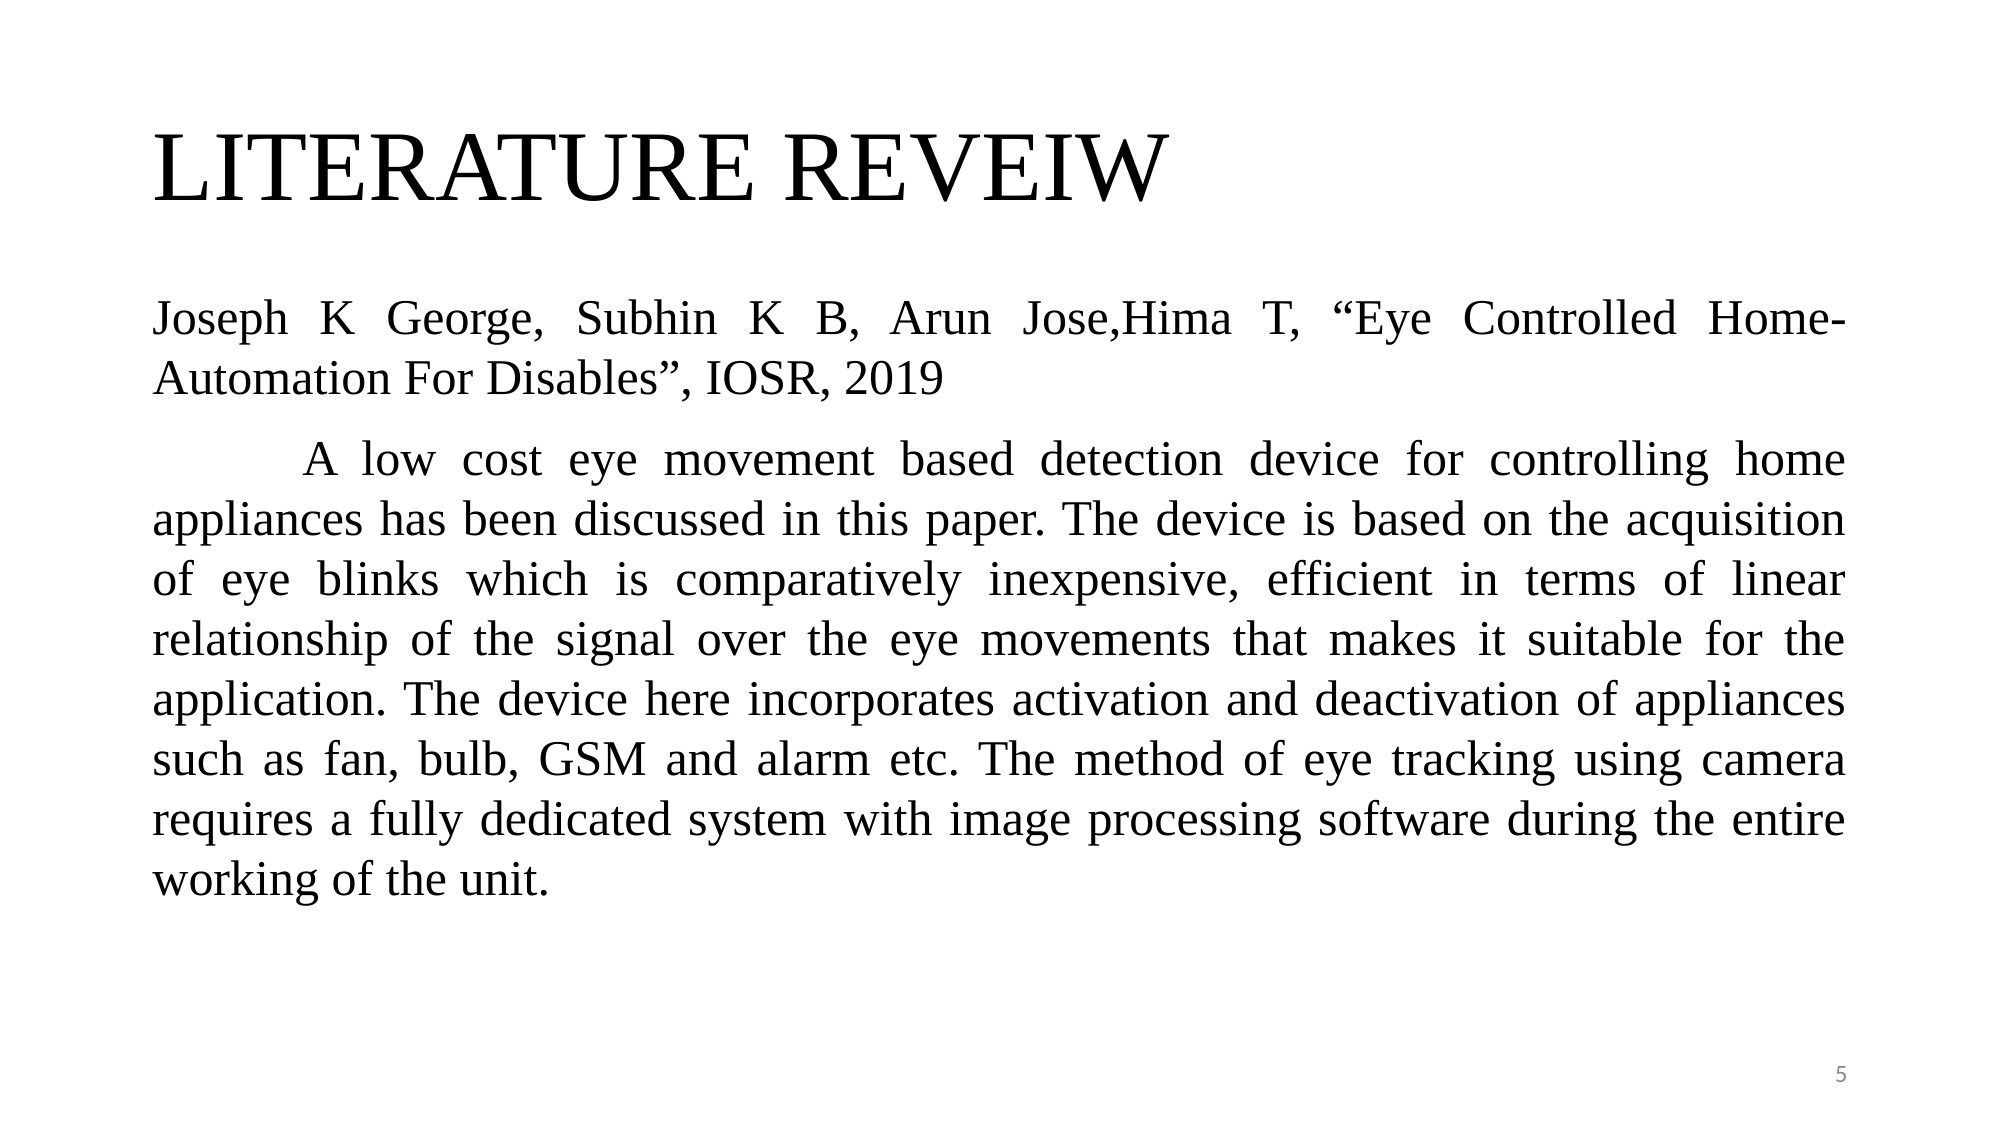

# LITERATURE REVEIW
Joseph K George, Subhin K B, Arun Jose,Hima T, “Eye Controlled Home-Automation For Disables”, IOSR, 2019
	A low cost eye movement based detection device for controlling home appliances has been discussed in this paper. The device is based on the acquisition of eye blinks which is comparatively inexpensive, efficient in terms of linear relationship of the signal over the eye movements that makes it suitable for the application. The device here incorporates activation and deactivation of appliances such as fan, bulb, GSM and alarm etc. The method of eye tracking using camera requires a fully dedicated system with image processing software during the entire working of the unit.

5